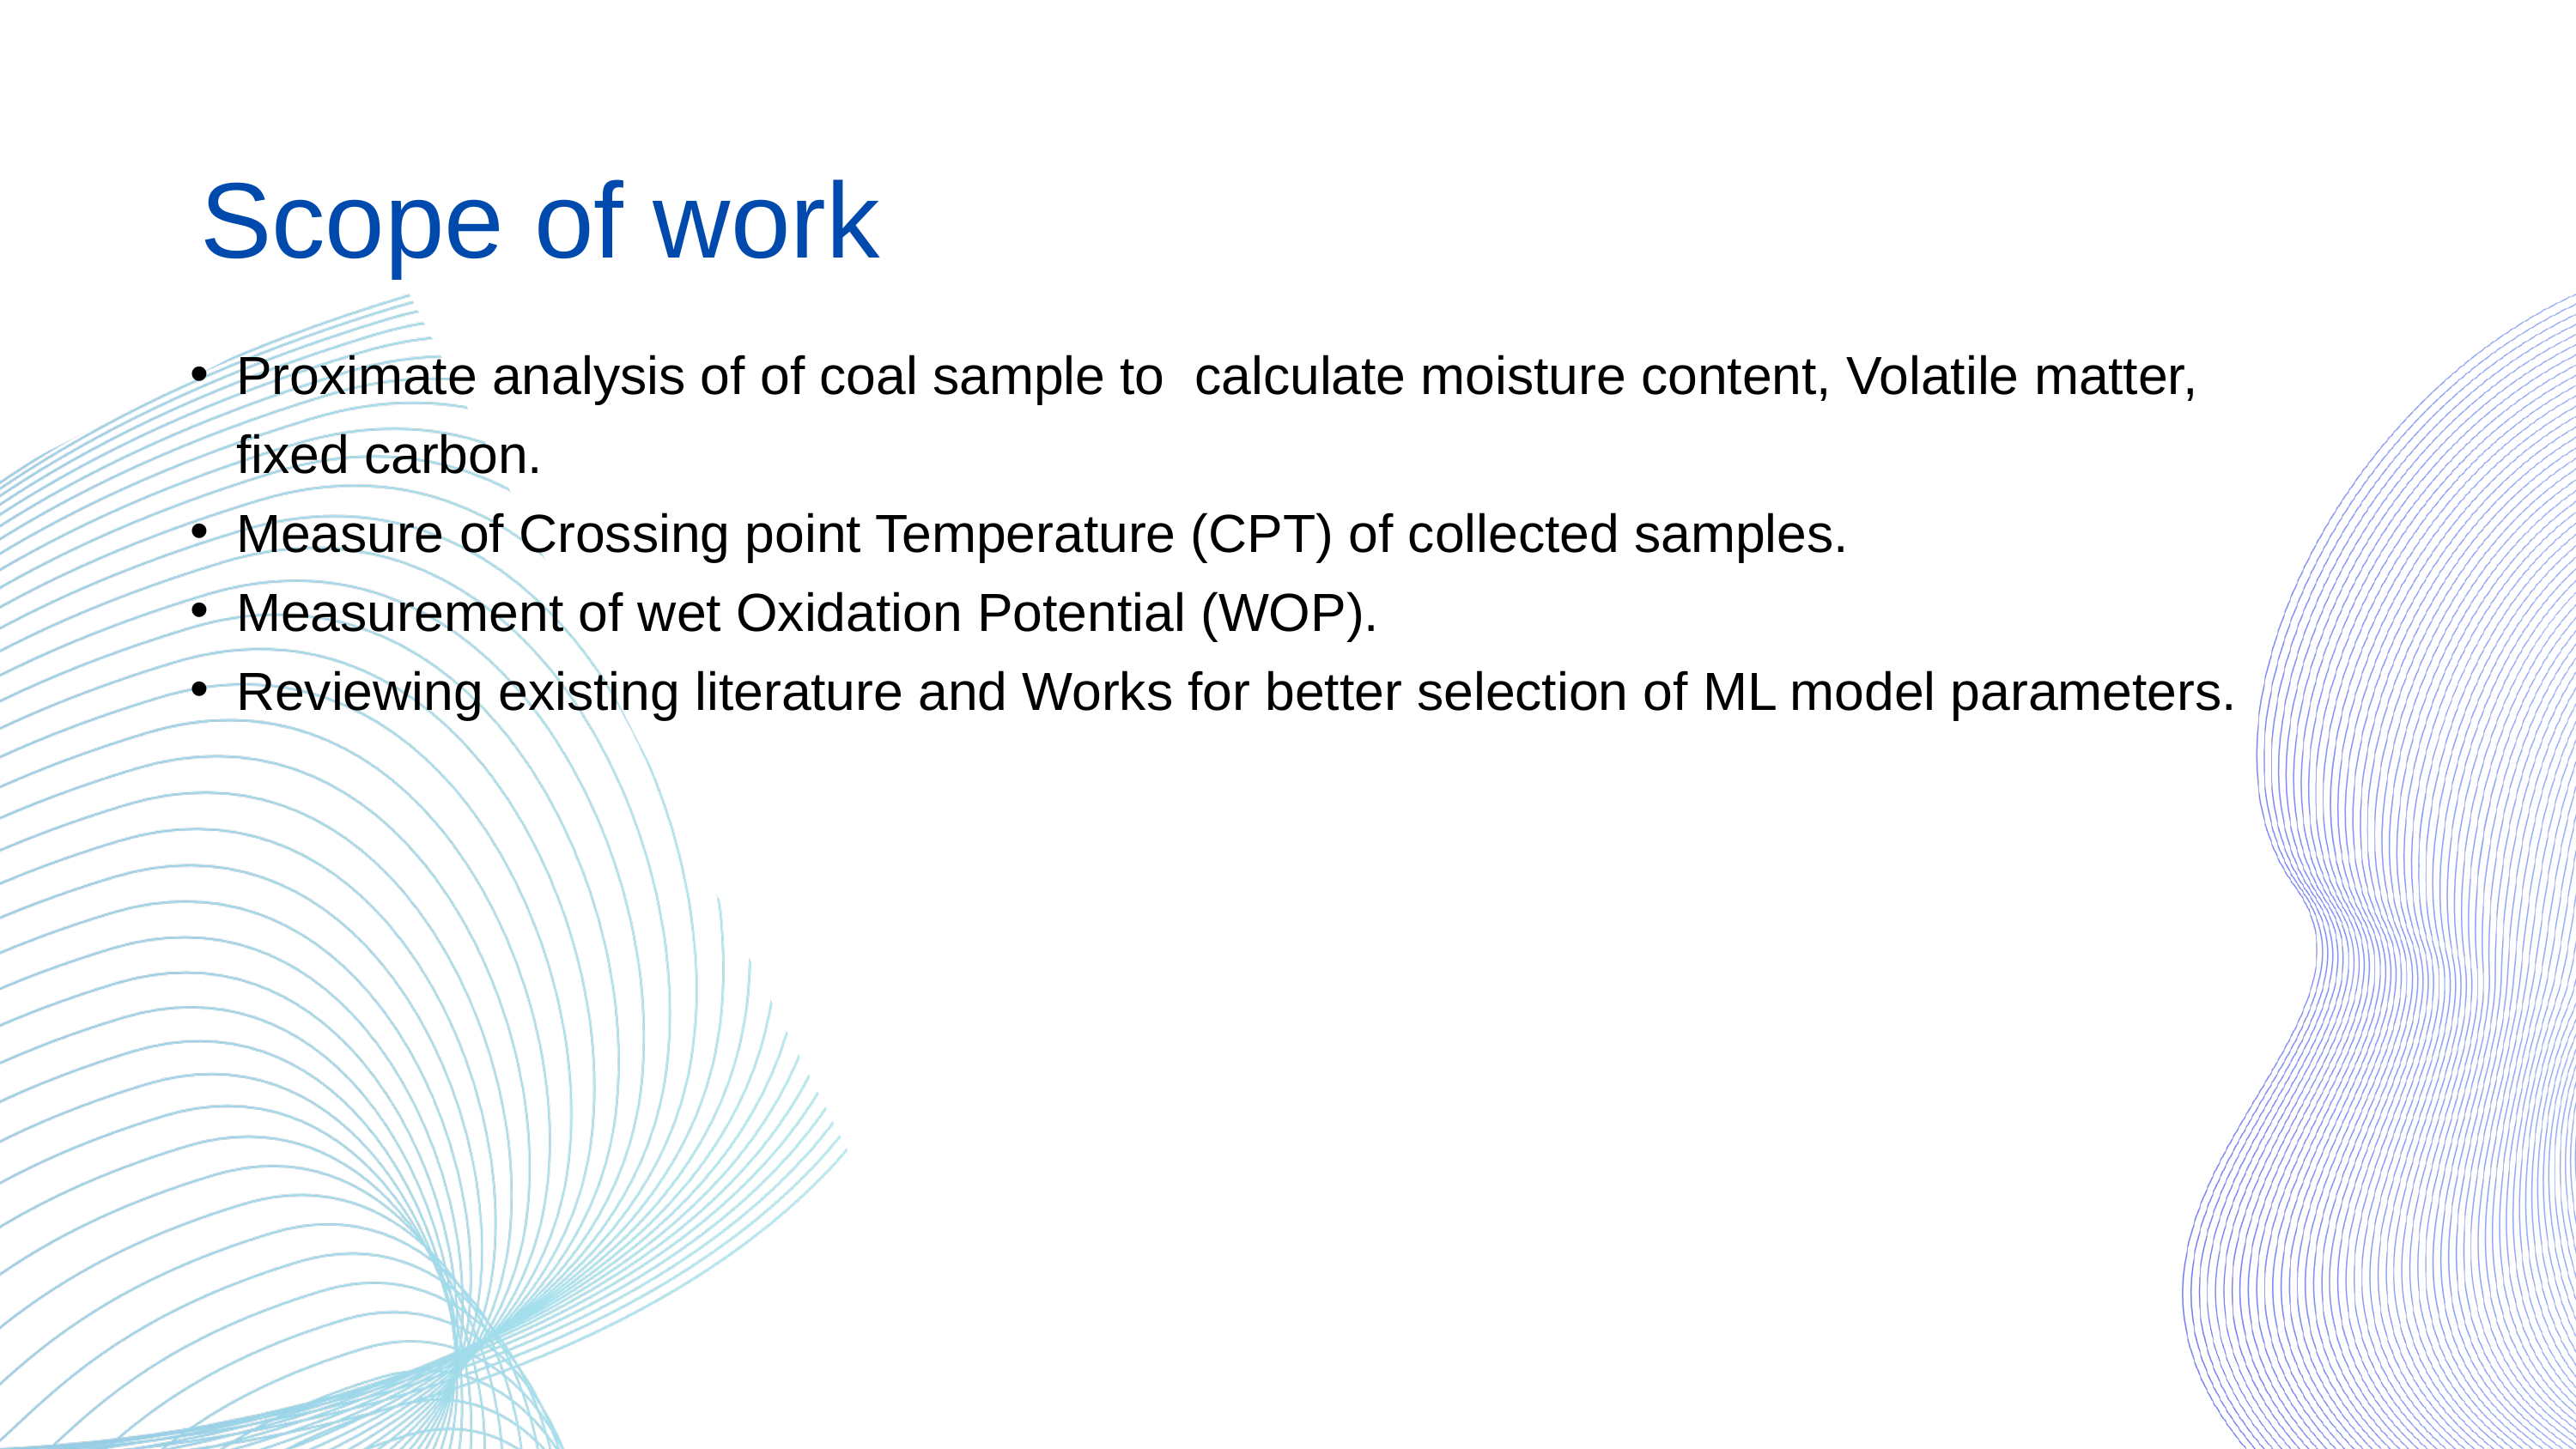

Scope of work

Proximate analysis of of coal sample to  calculate moisture content, Volatile matter, fixed carbon.
Measure of Crossing point Temperature (CPT) of collected samples.
Measurement of wet Oxidation Potential (WOP).
Reviewing existing literature and Works for better selection of ML model parameters.